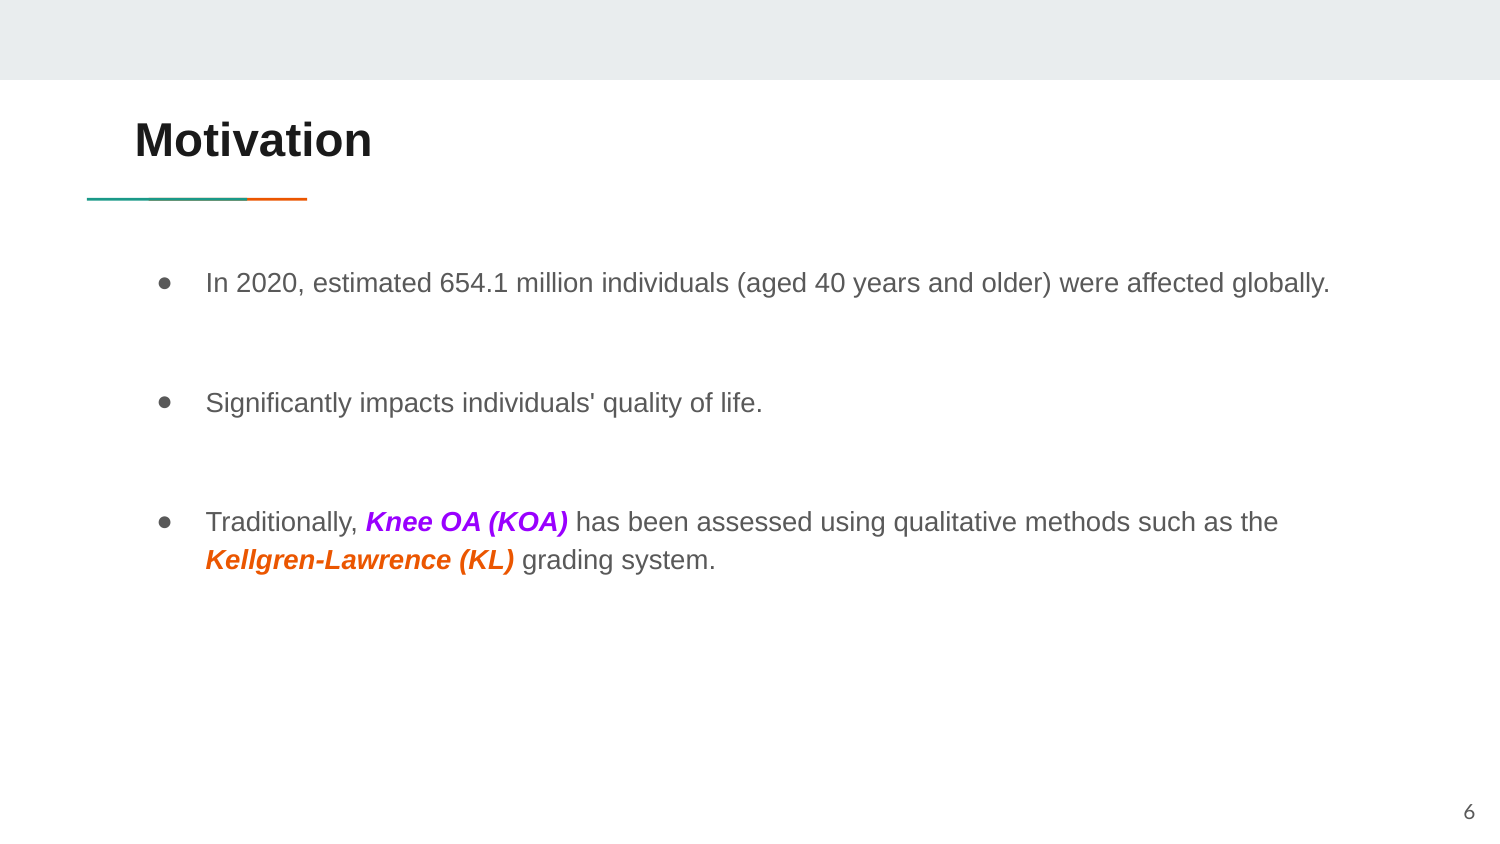

# Motivation
In 2020, estimated 654.1 million individuals (aged 40 years and older) were affected globally.​

Significantly impacts individuals' quality of life.​

Traditionally, Knee OA (KOA) has been assessed using qualitative methods such as the Kellgren-Lawrence (KL) grading system.​
6